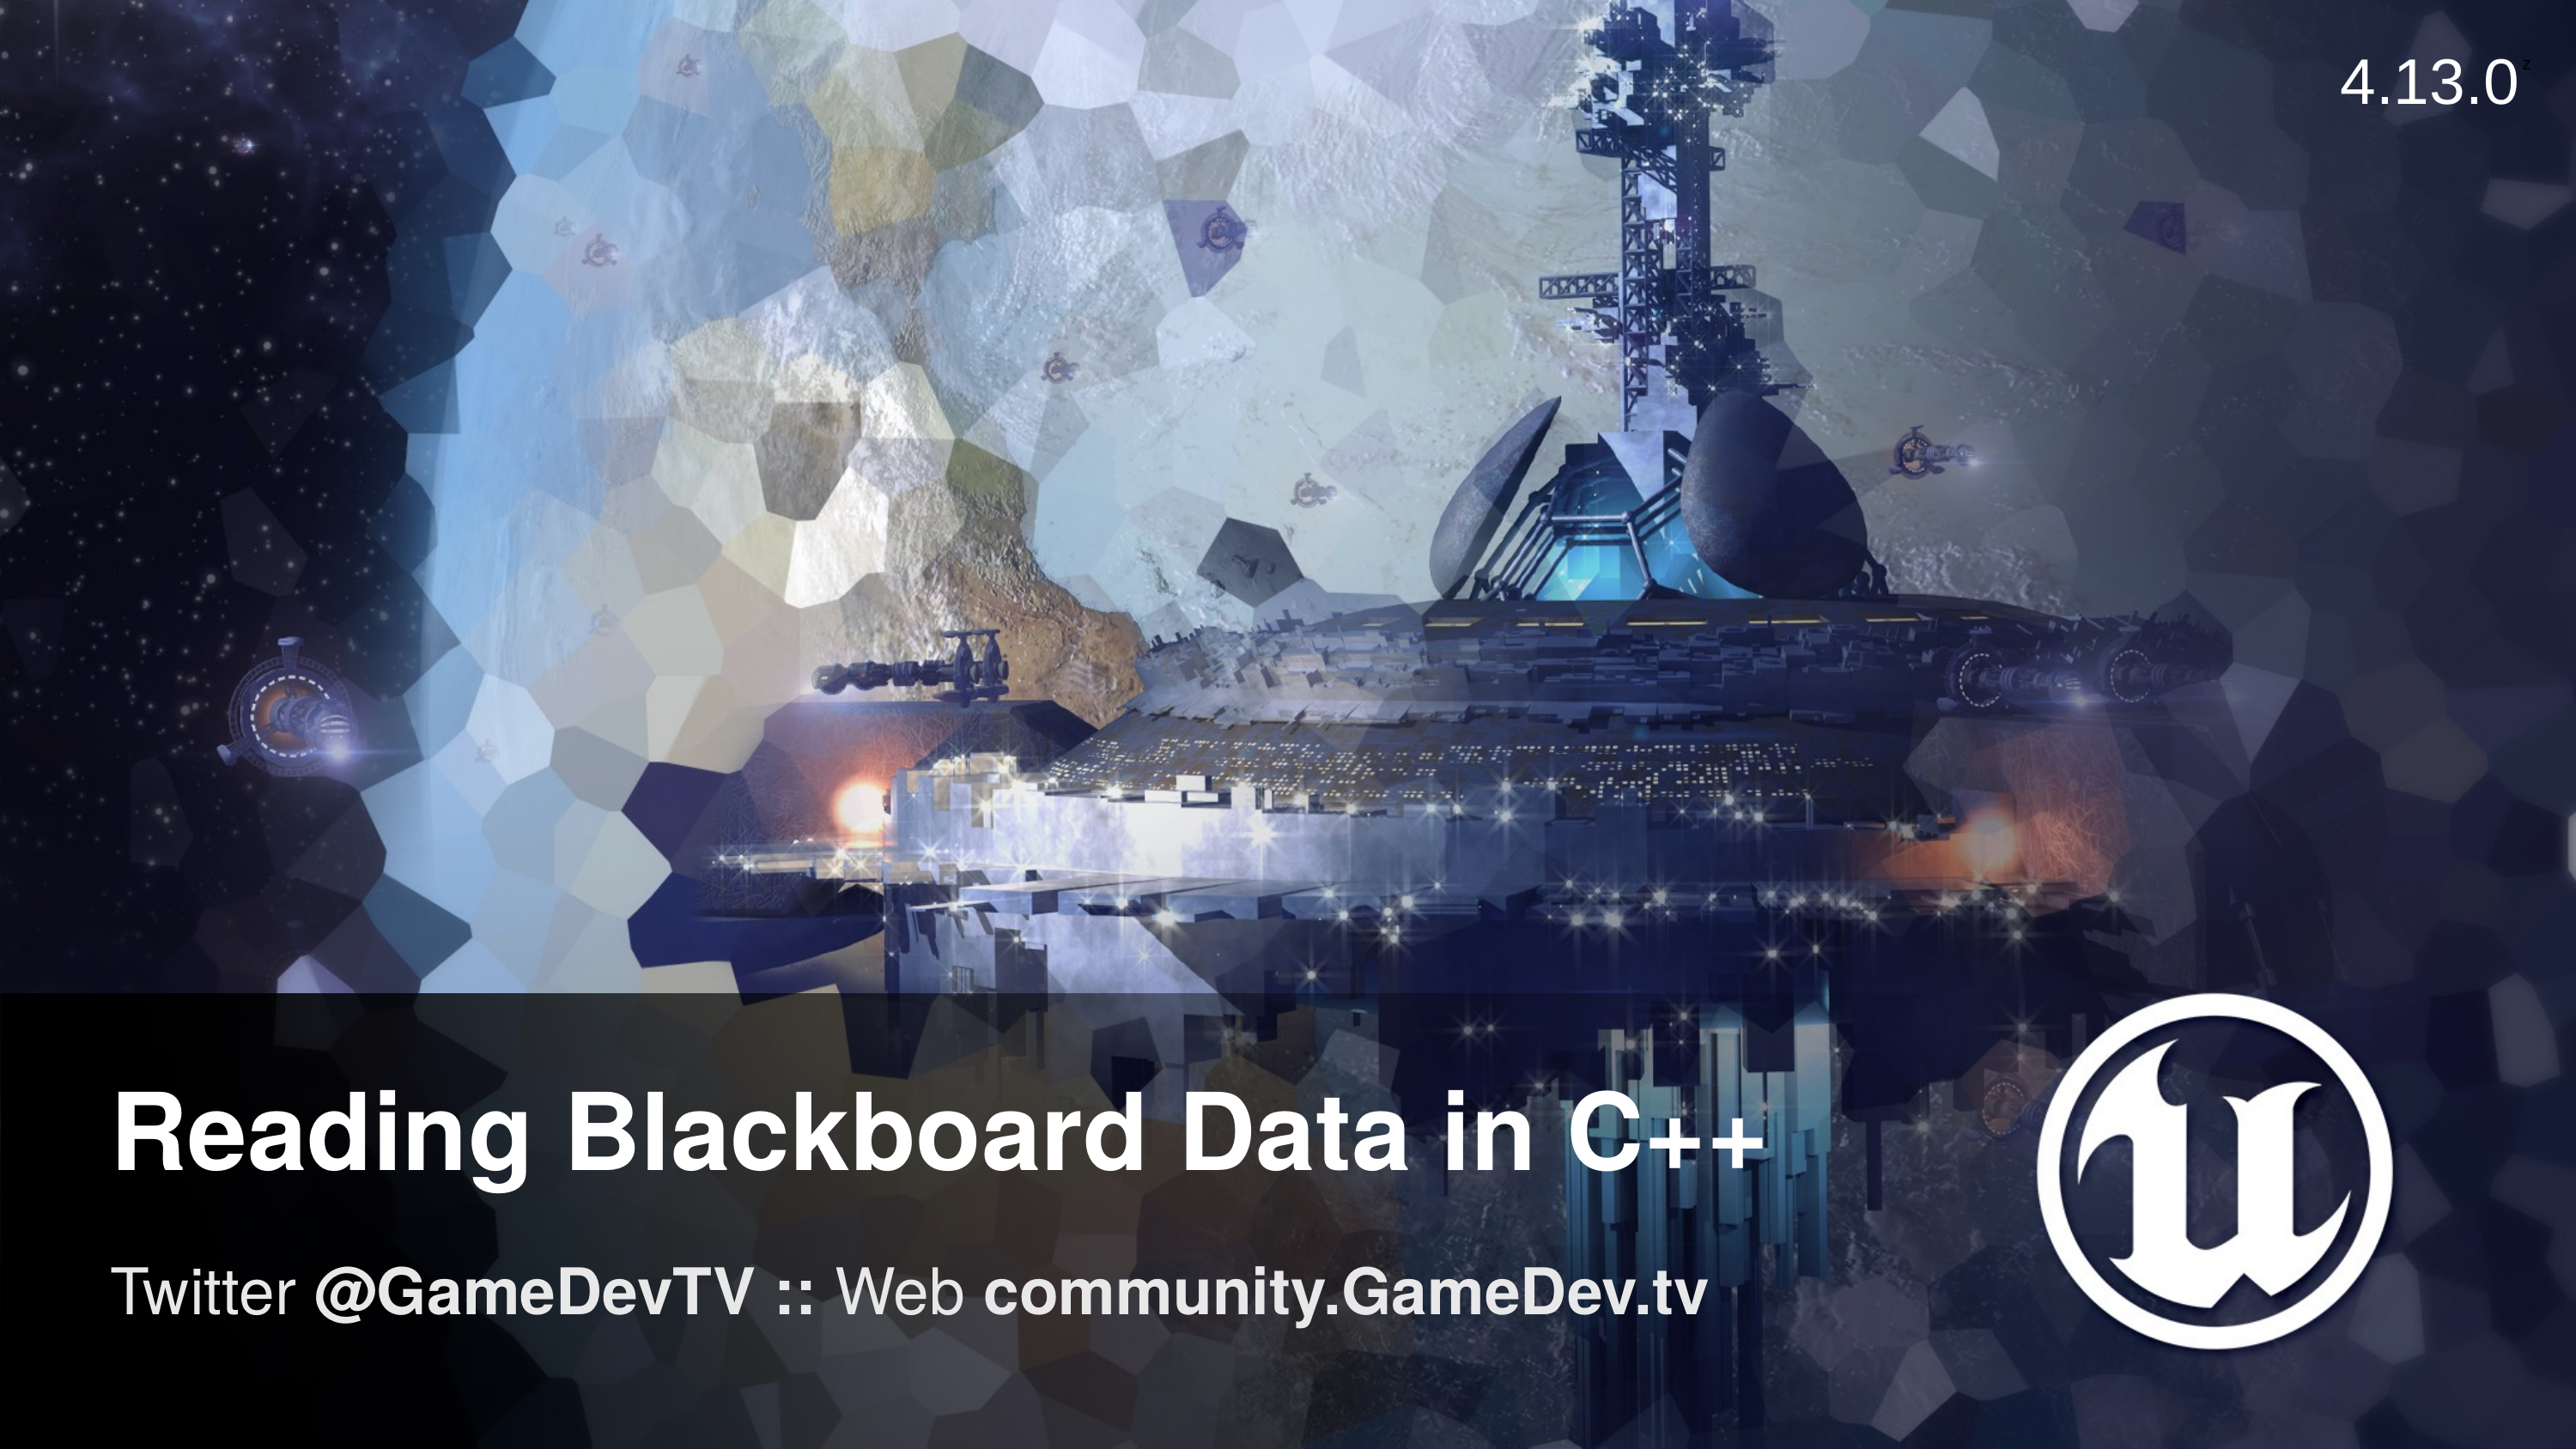

4.13.0
# Reading Blackboard Data in C++